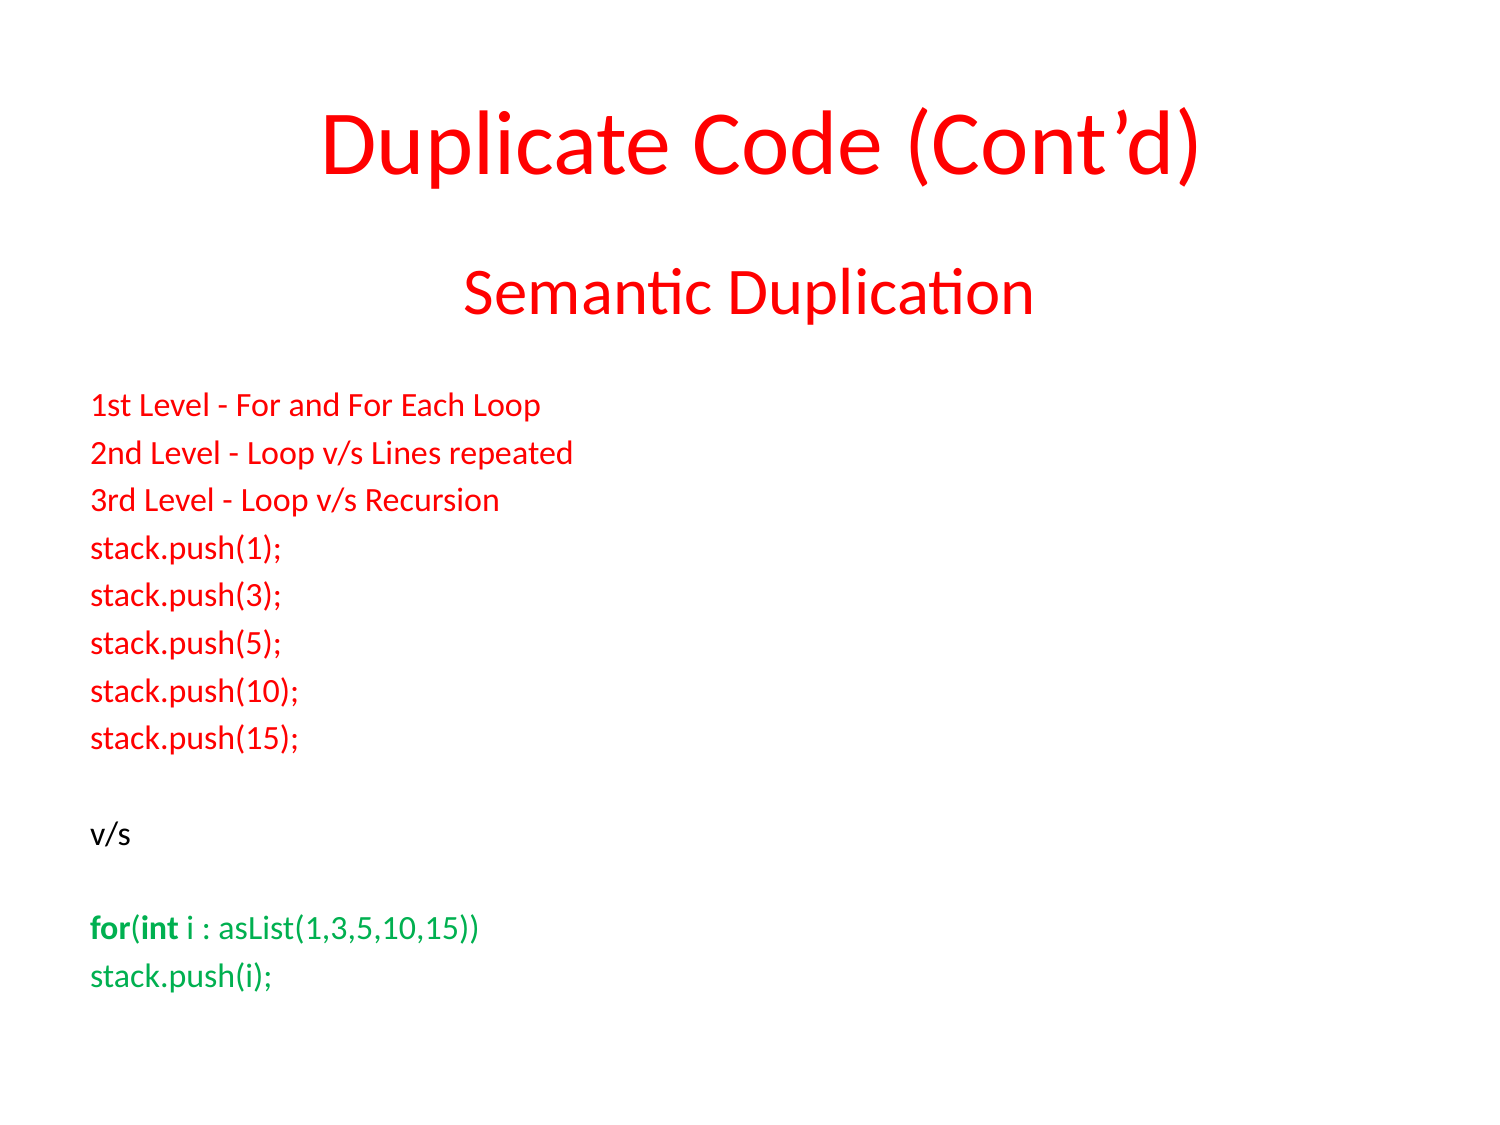

Duplicate Code (Cont’d)
# Semantic Duplication
1st Level - For and For Each Loop
2nd Level - Loop v/s Lines repeated
3rd Level - Loop v/s Recursion
stack.push(1);
stack.push(3);
stack.push(5);
stack.push(10);
stack.push(15);

v/s

for(int i : asList(1,3,5,10,15))
stack.push(i);